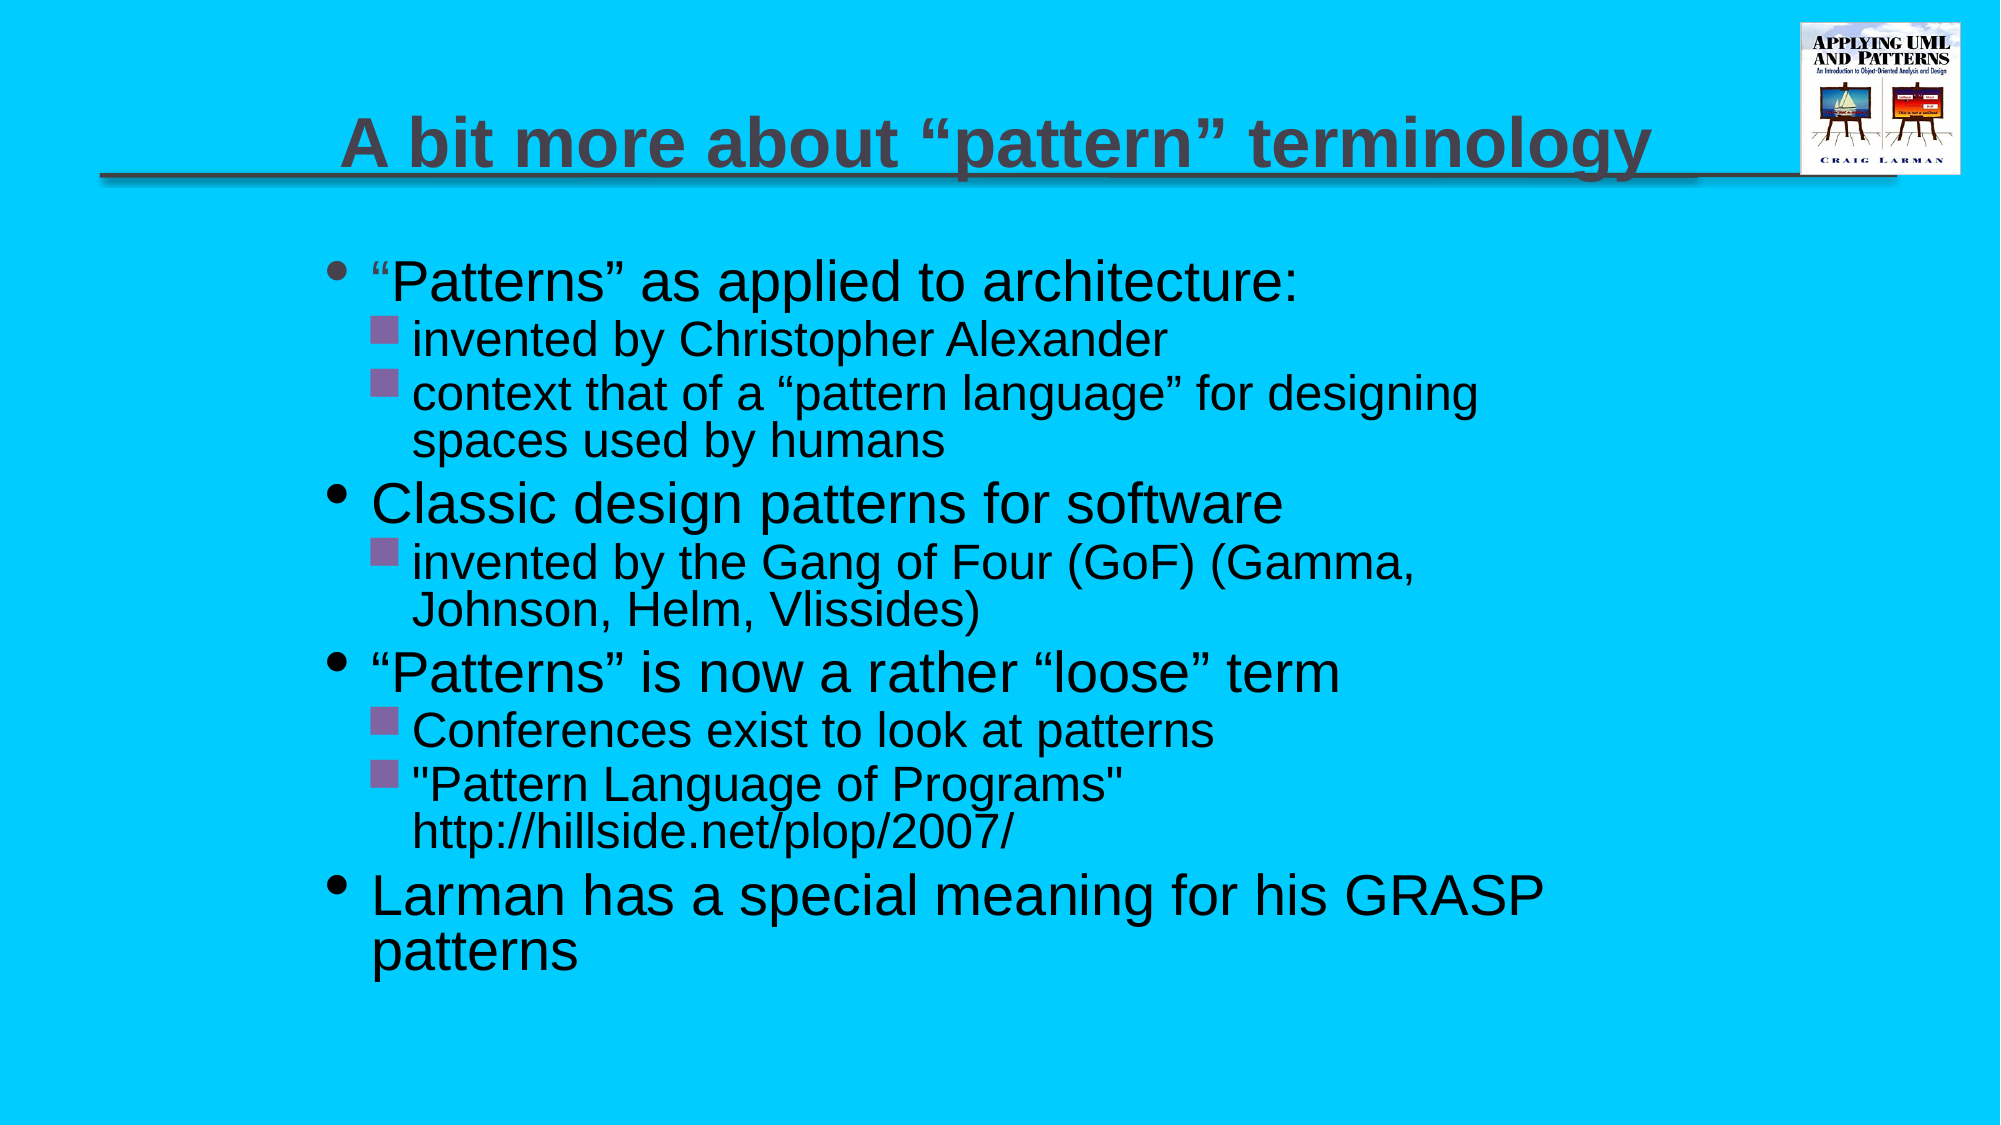

# A bit more about “pattern” terminology
“Patterns” as applied to architecture:
invented by Christopher Alexander
context that of a “pattern language” for designing spaces used by humans
Classic design patterns for software
invented by the Gang of Four (GoF) (Gamma, Johnson, Helm, Vlissides)
“Patterns” is now a rather “loose” term
Conferences exist to look at patterns
"Pattern Language of Programs" http://hillside.net/plop/2007/
Larman has a special meaning for his GRASP patterns